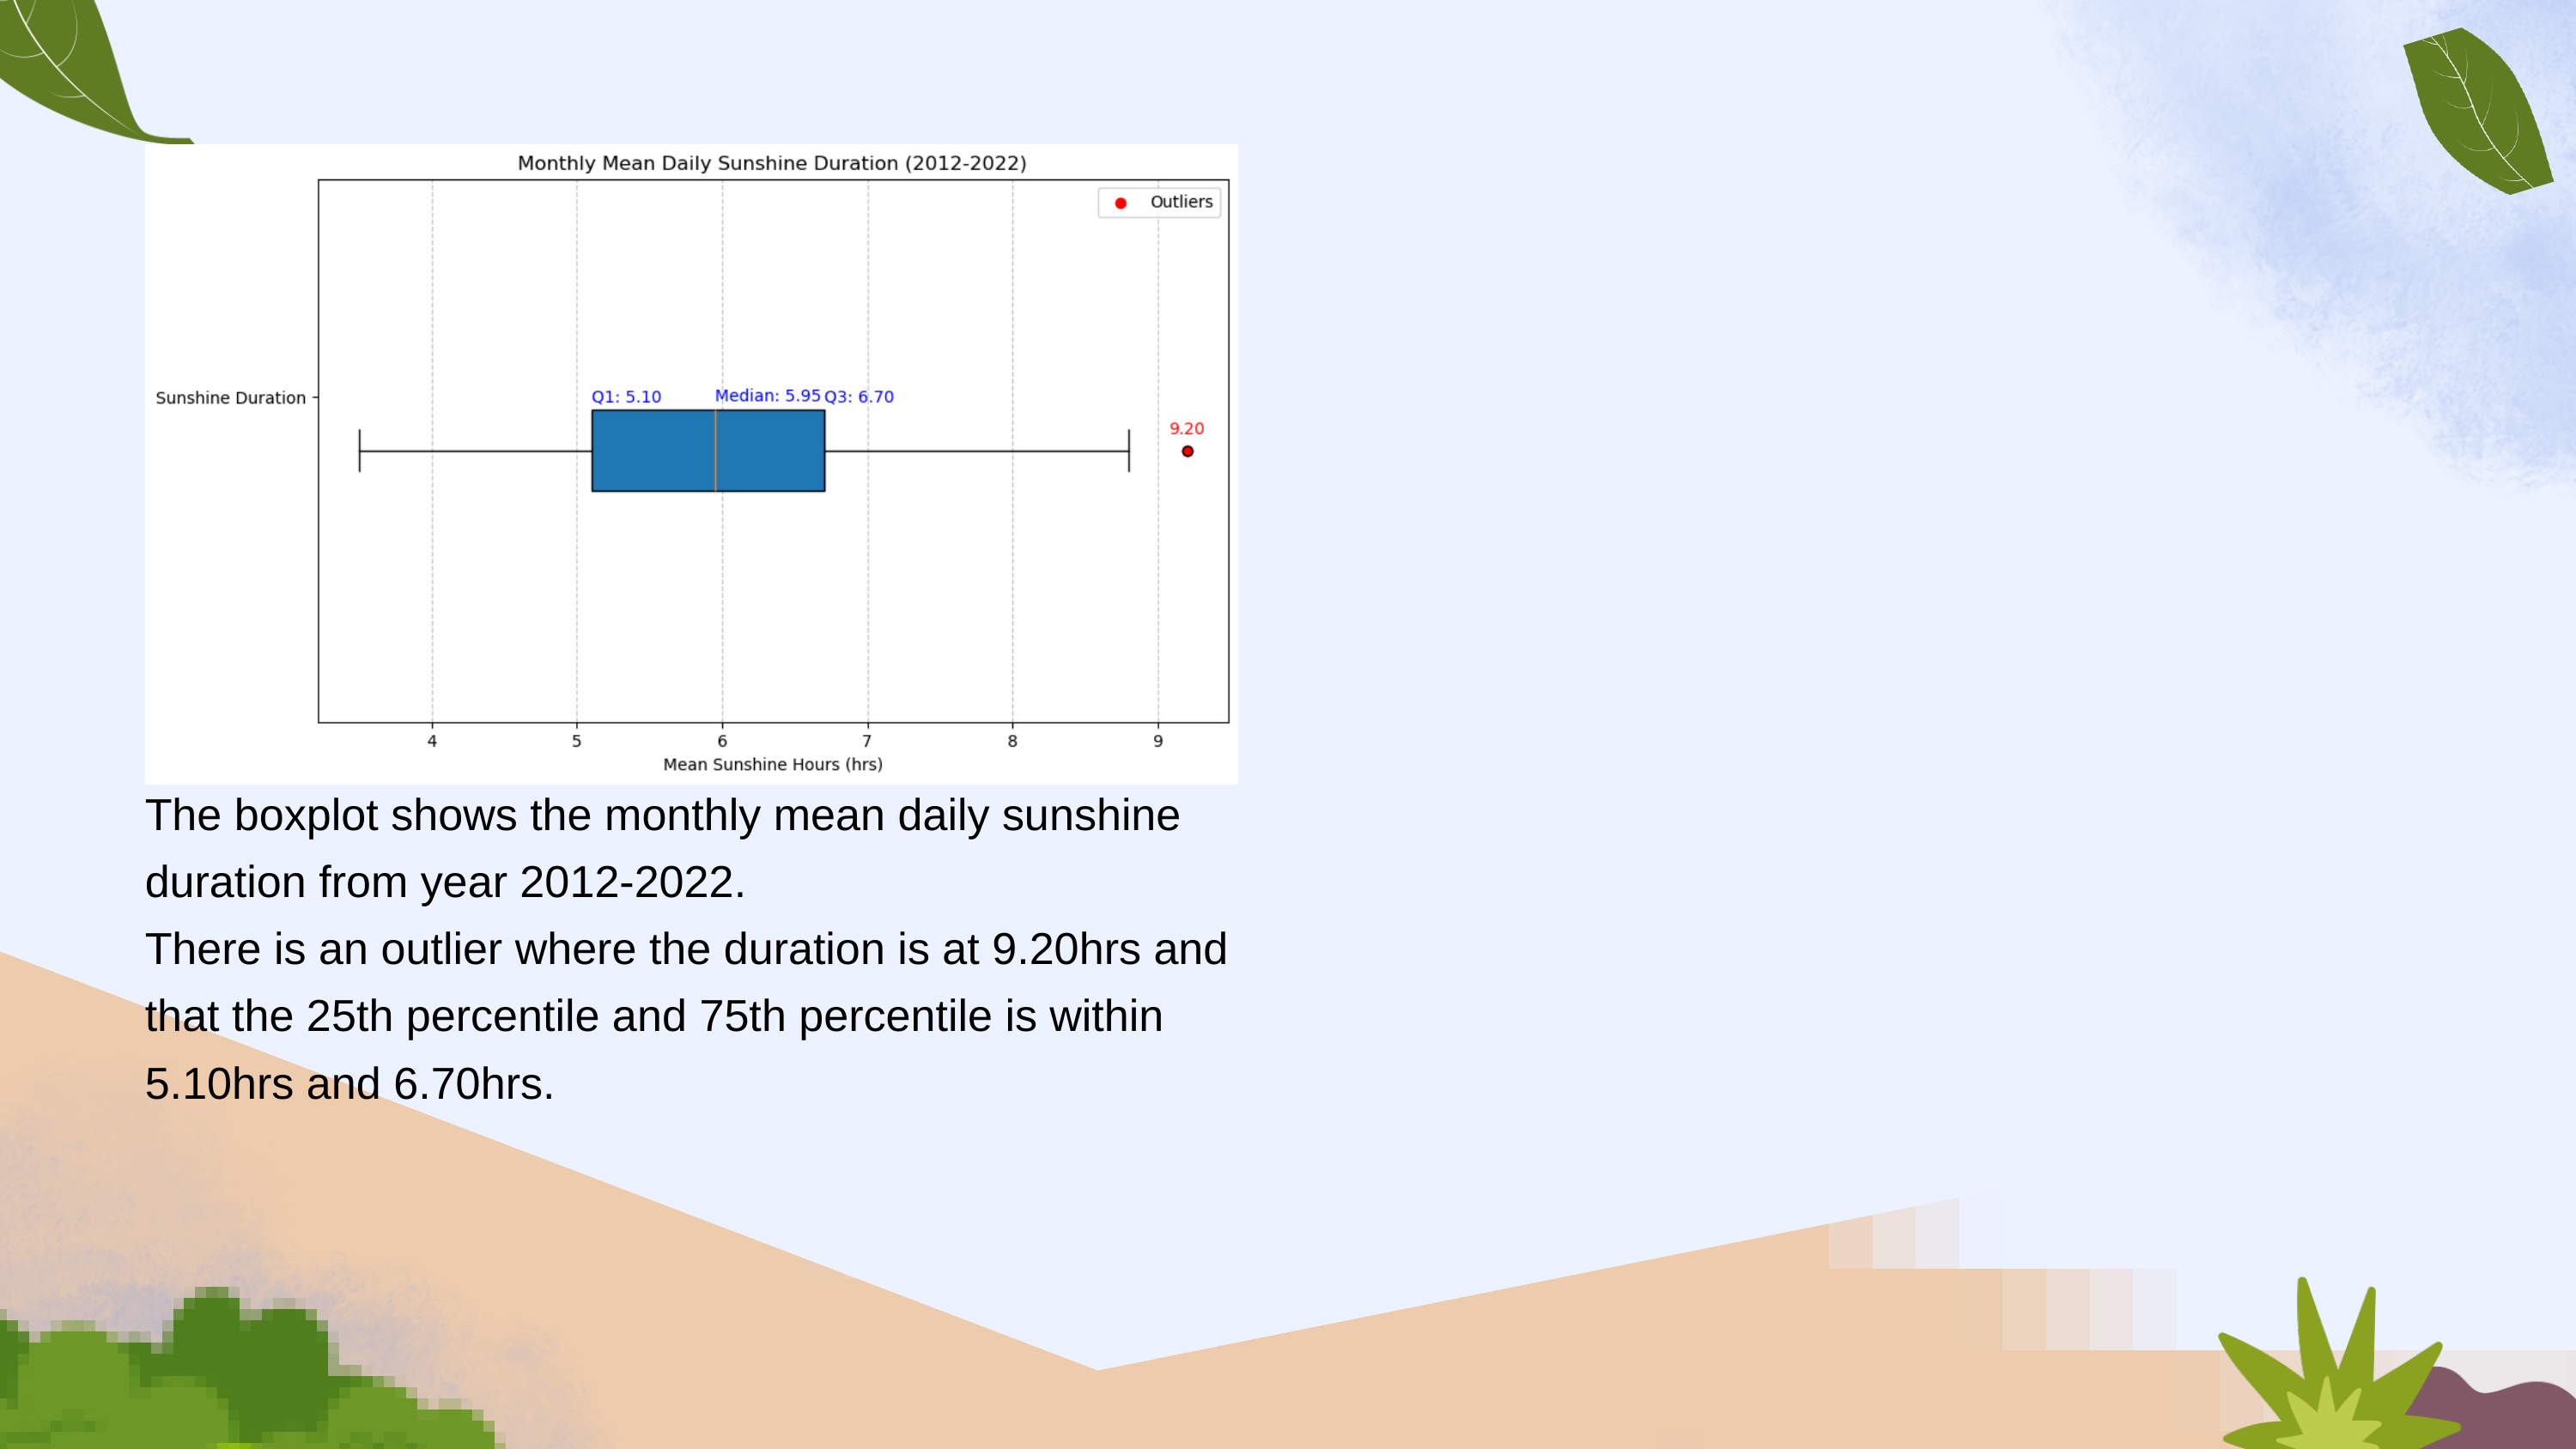

The boxplot shows the monthly mean daily sunshine duration from year 2012-2022.
There is an outlier where the duration is at 9.20hrs and that the 25th percentile and 75th percentile is within 5.10hrs and 6.70hrs.